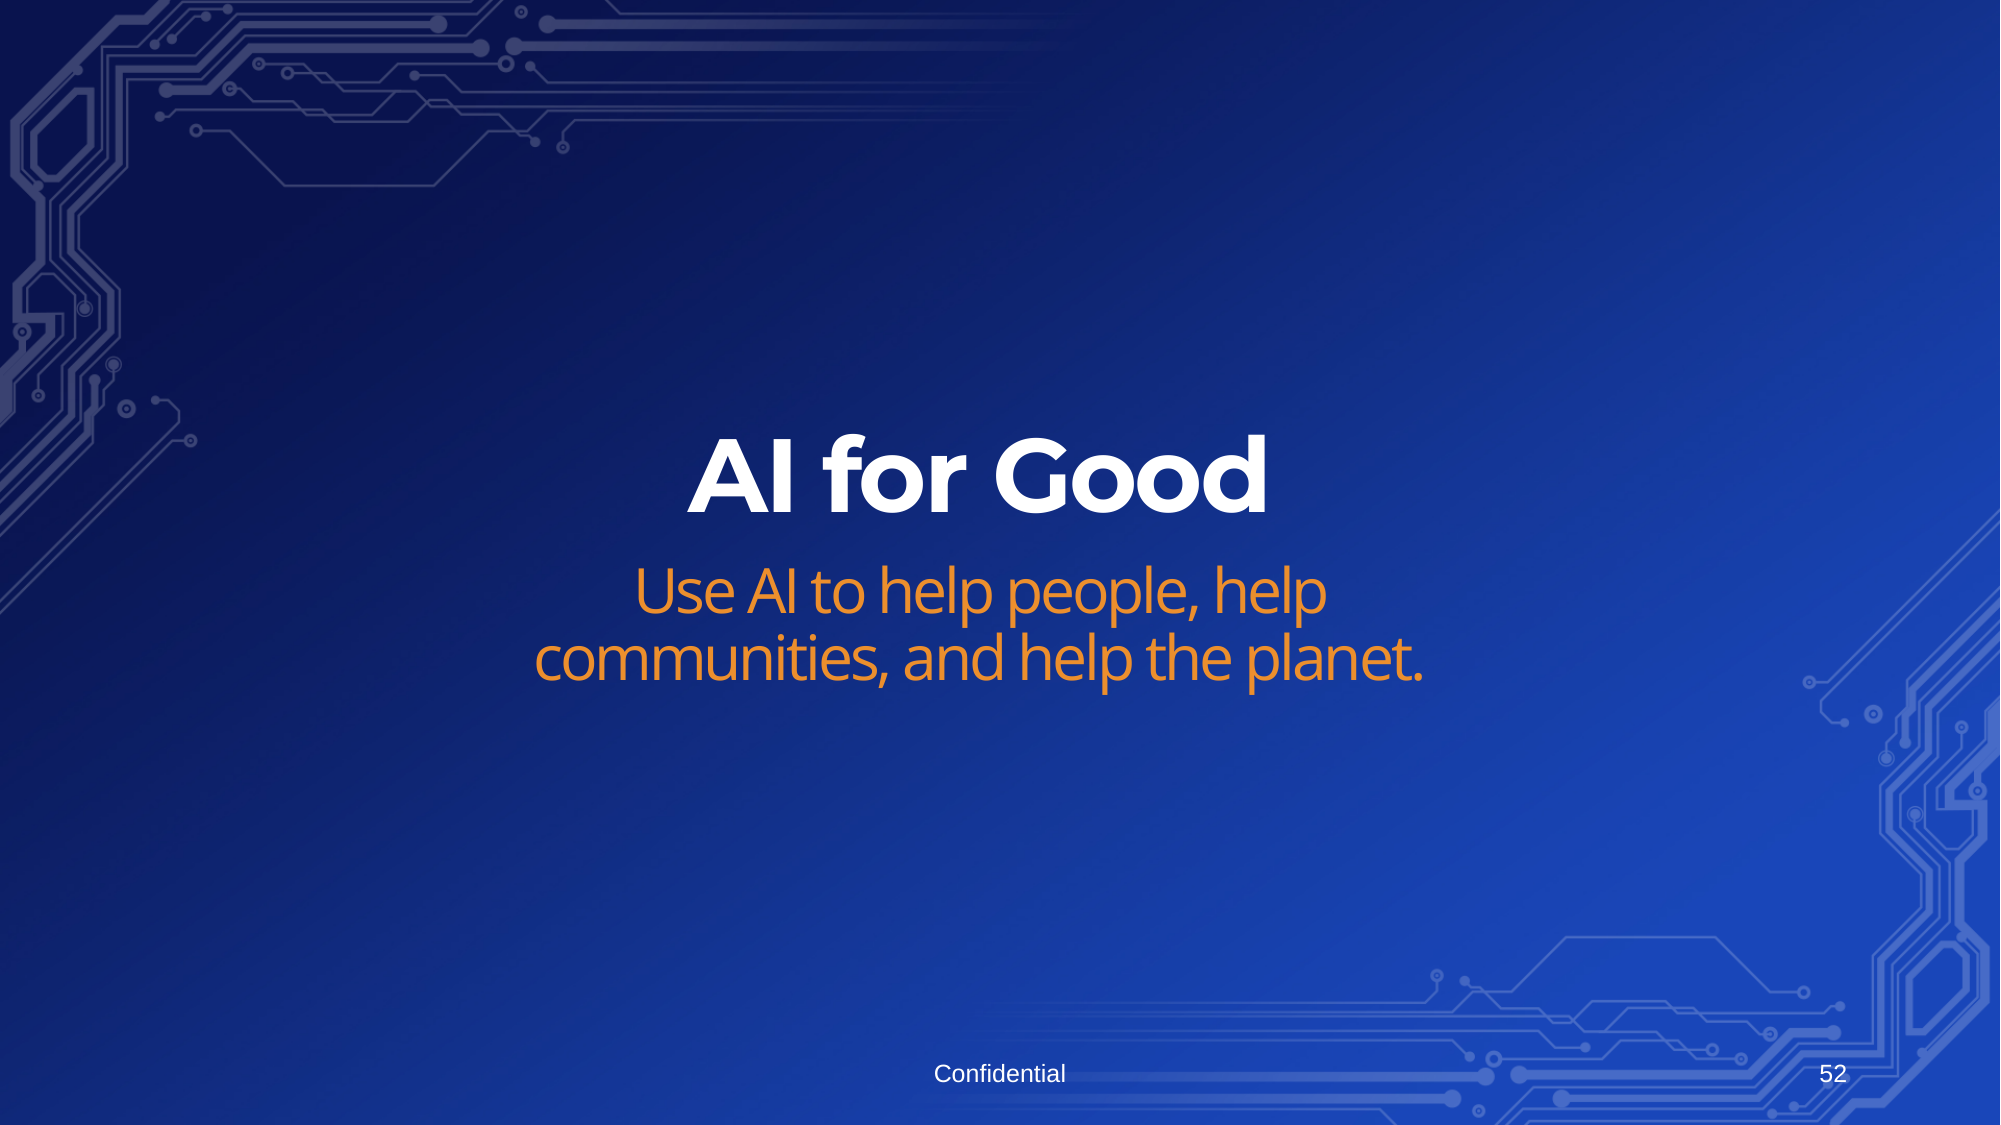

AI for Good

Use AI to help people, help communities, and help the planet.